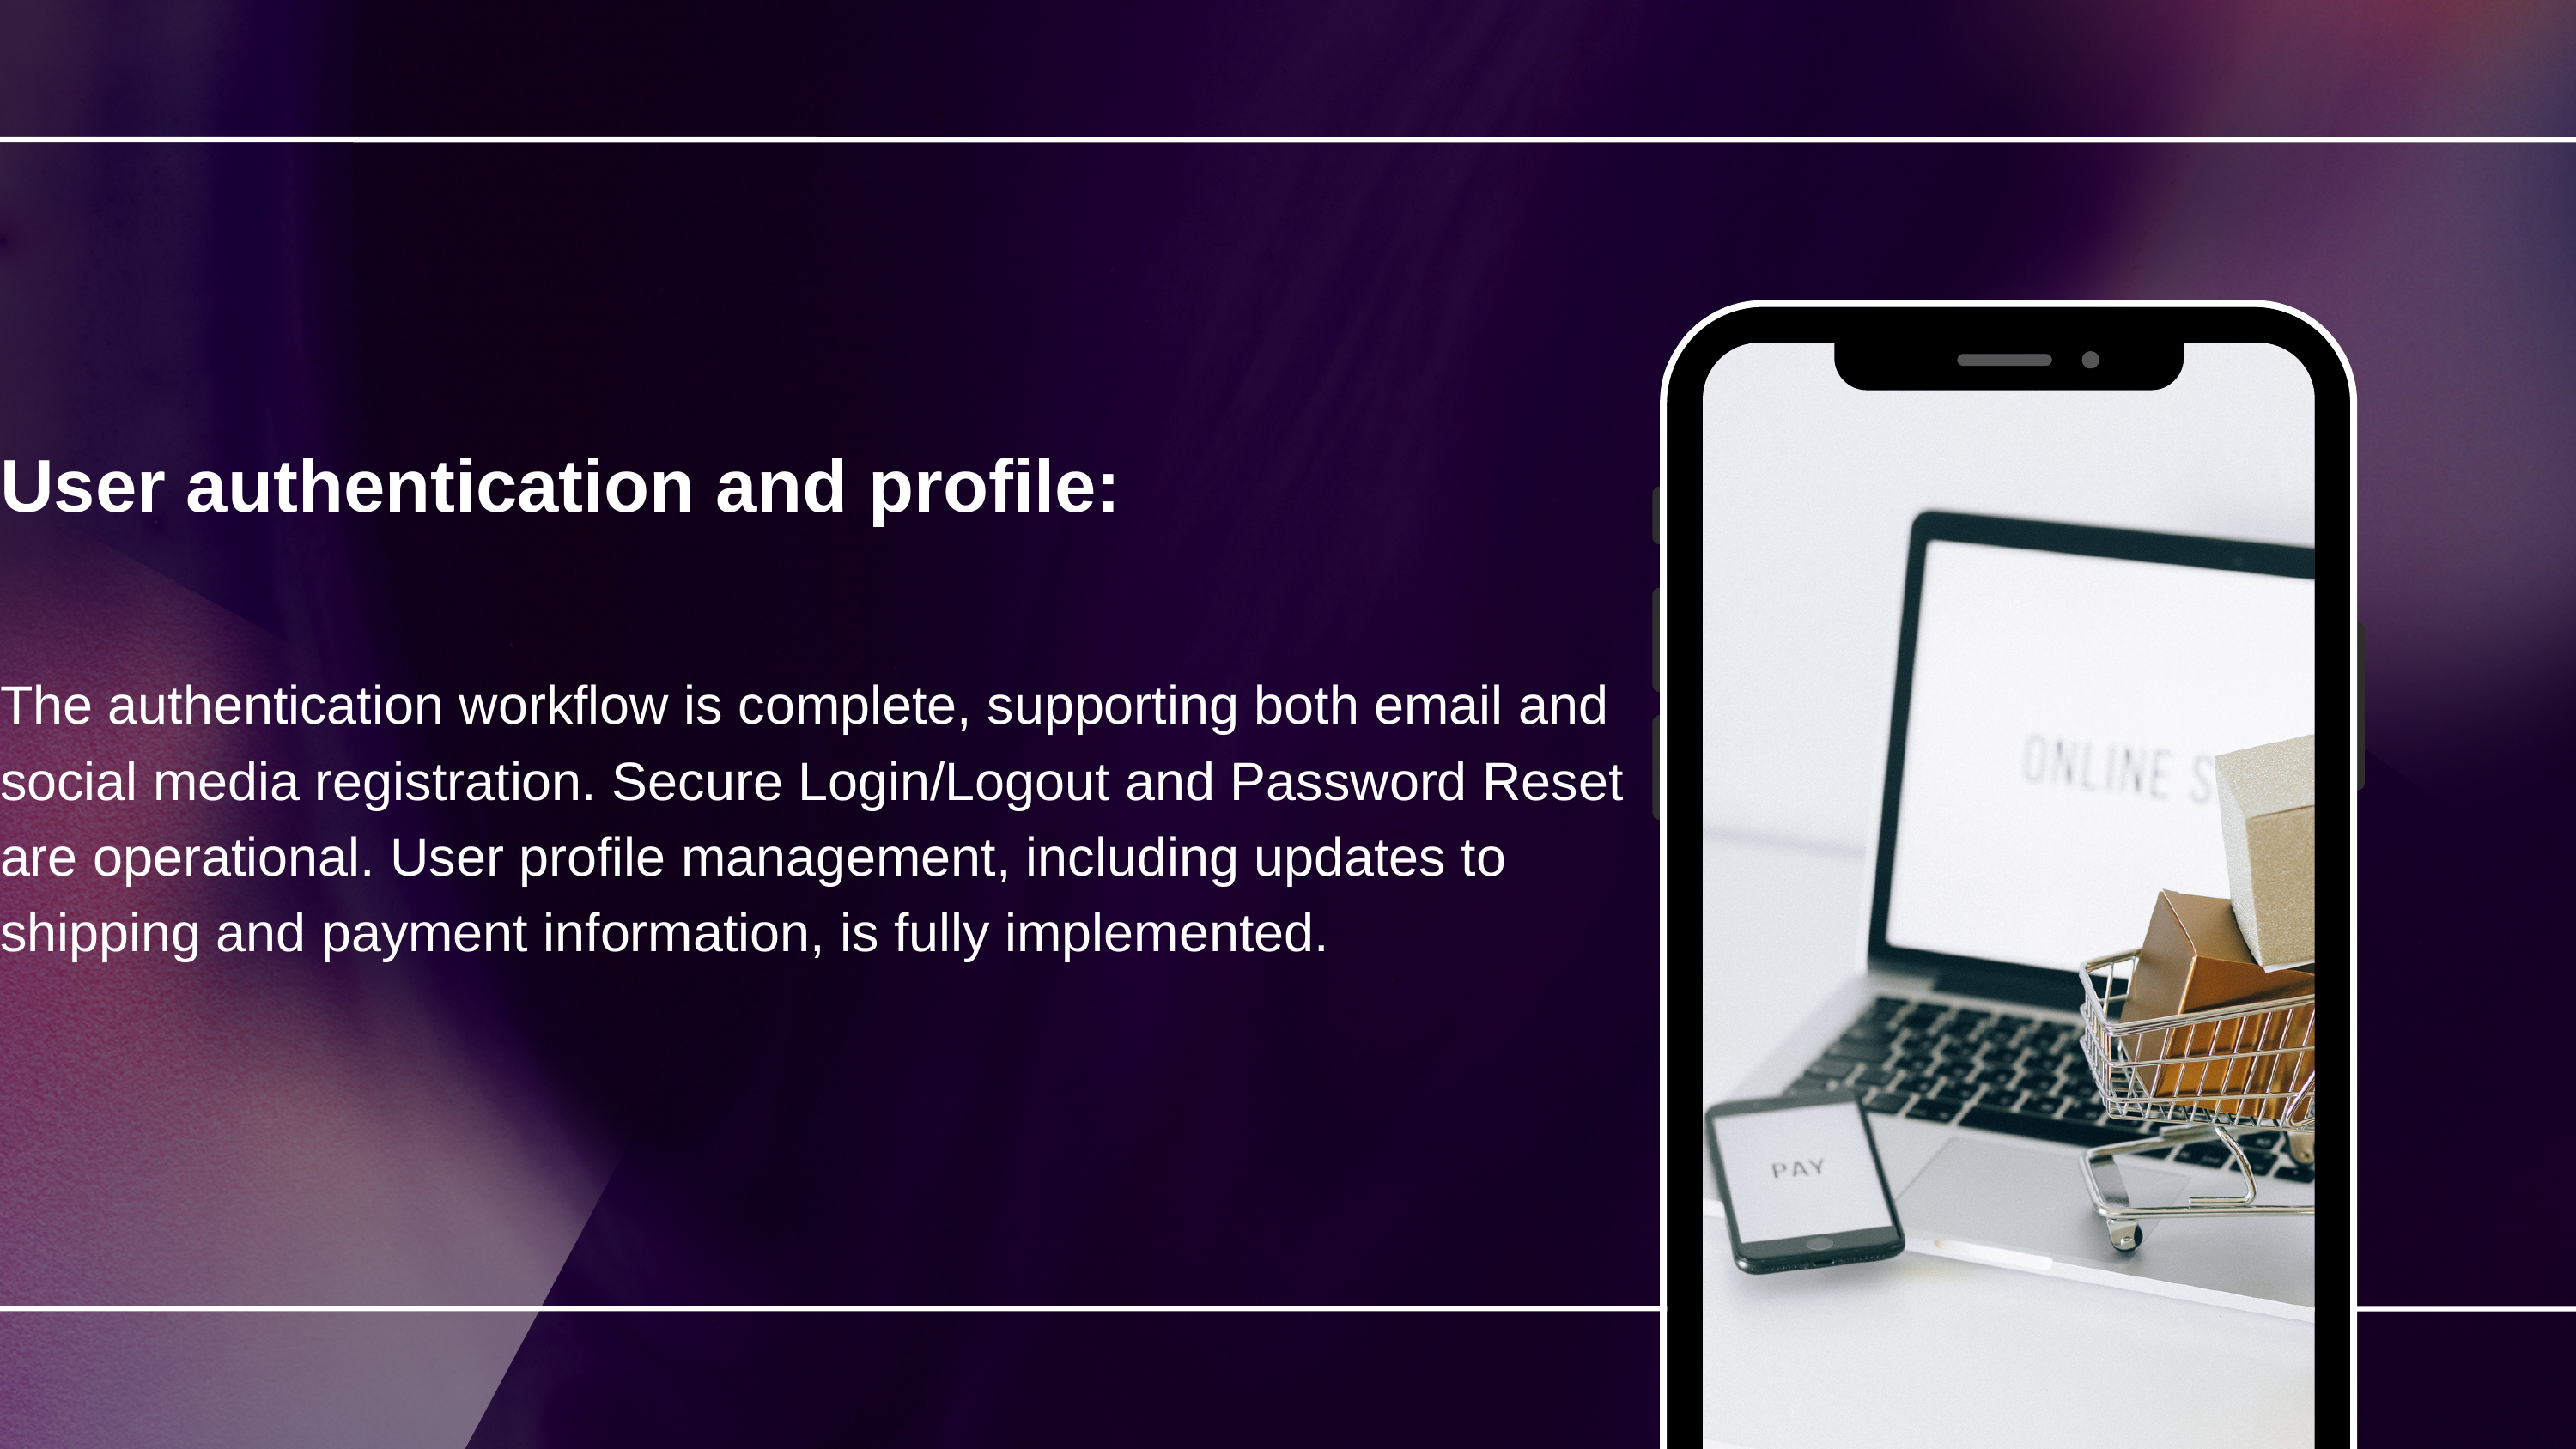

User authentication and profile:

​The authentication workflow is complete, supporting both email and social media registration. Secure Login/Logout and Password Reset are operational. User profile management, including updates to shipping and payment information, is fully implemented.